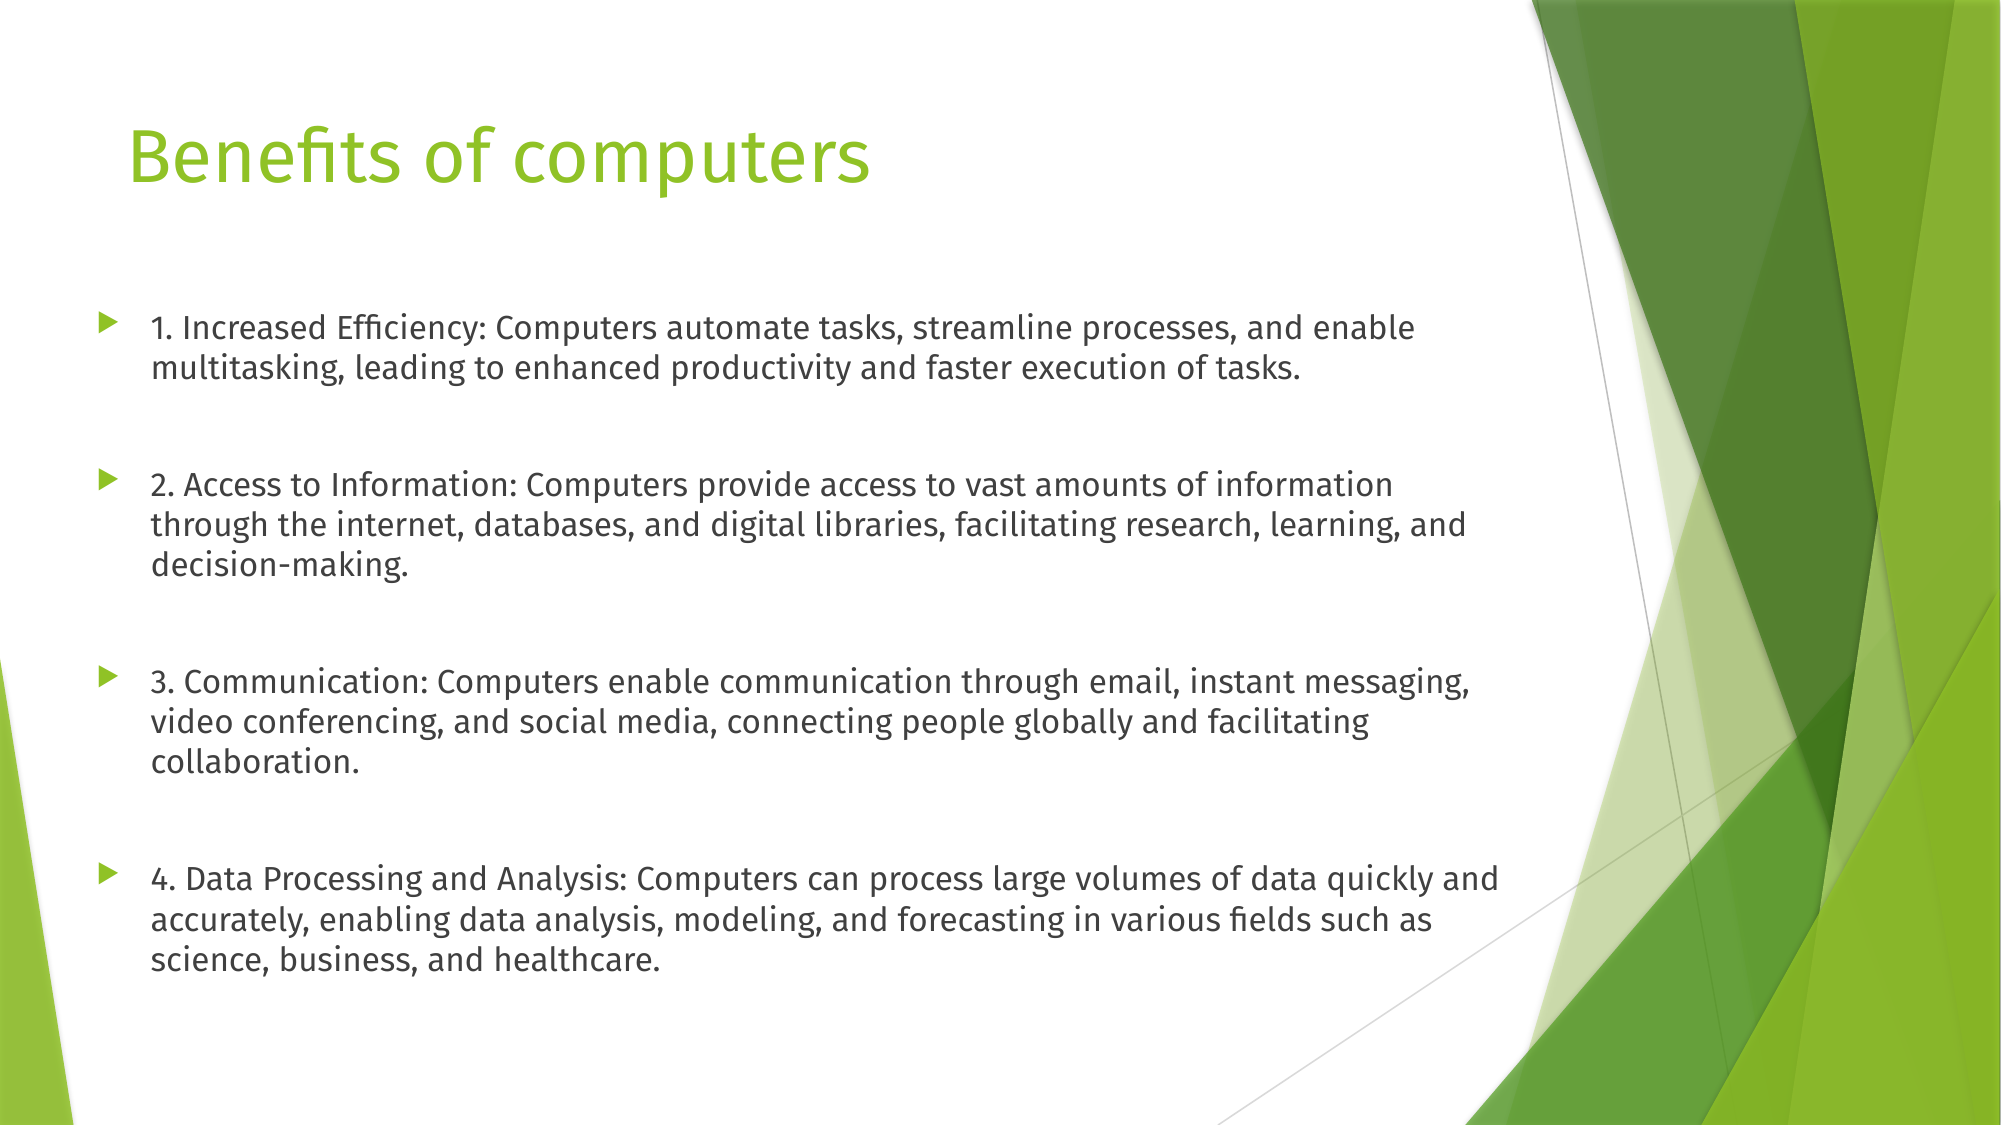

# Benefits of computers
1. Increased Efficiency: Computers automate tasks, streamline processes, and enable multitasking, leading to enhanced productivity and faster execution of tasks.

2. Access to Information: Computers provide access to vast amounts of information through the internet, databases, and digital libraries, facilitating research, learning, and decision-making.

3. Communication: Computers enable communication through email, instant messaging, video conferencing, and social media, connecting people globally and facilitating collaboration.

4. Data Processing and Analysis: Computers can process large volumes of data quickly and accurately, enabling data analysis, modeling, and forecasting in various fields such as science, business, and healthcare.